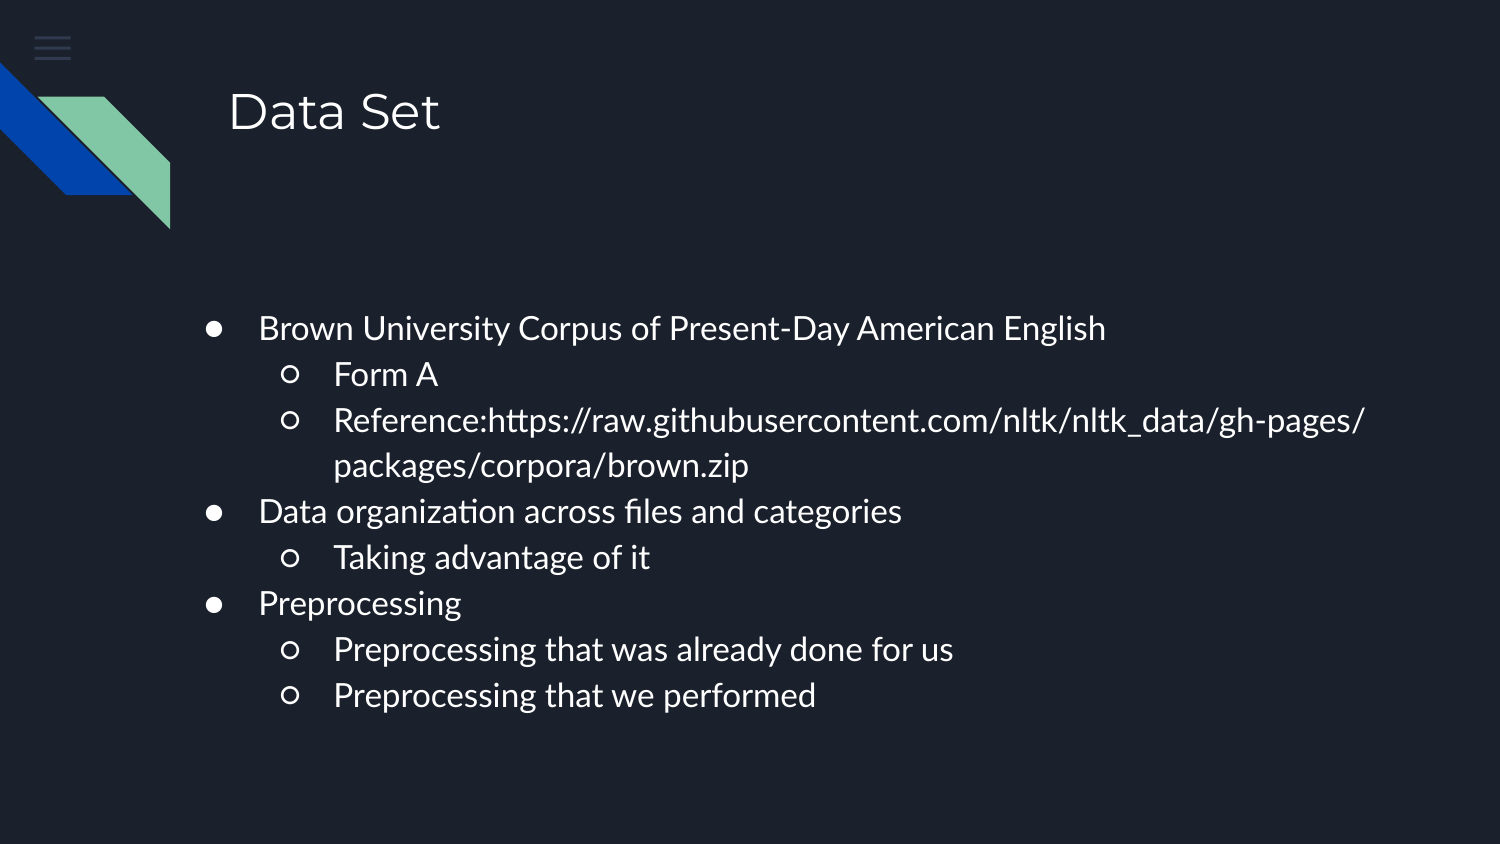

# Data Set
Brown University Corpus of Present-Day American English
Form A
Reference:https://raw.githubusercontent.com/nltk/nltk_data/gh-pages/packages/corpora/brown.zip
Data organization across files and categories
Taking advantage of it
Preprocessing
Preprocessing that was already done for us
Preprocessing that we performed